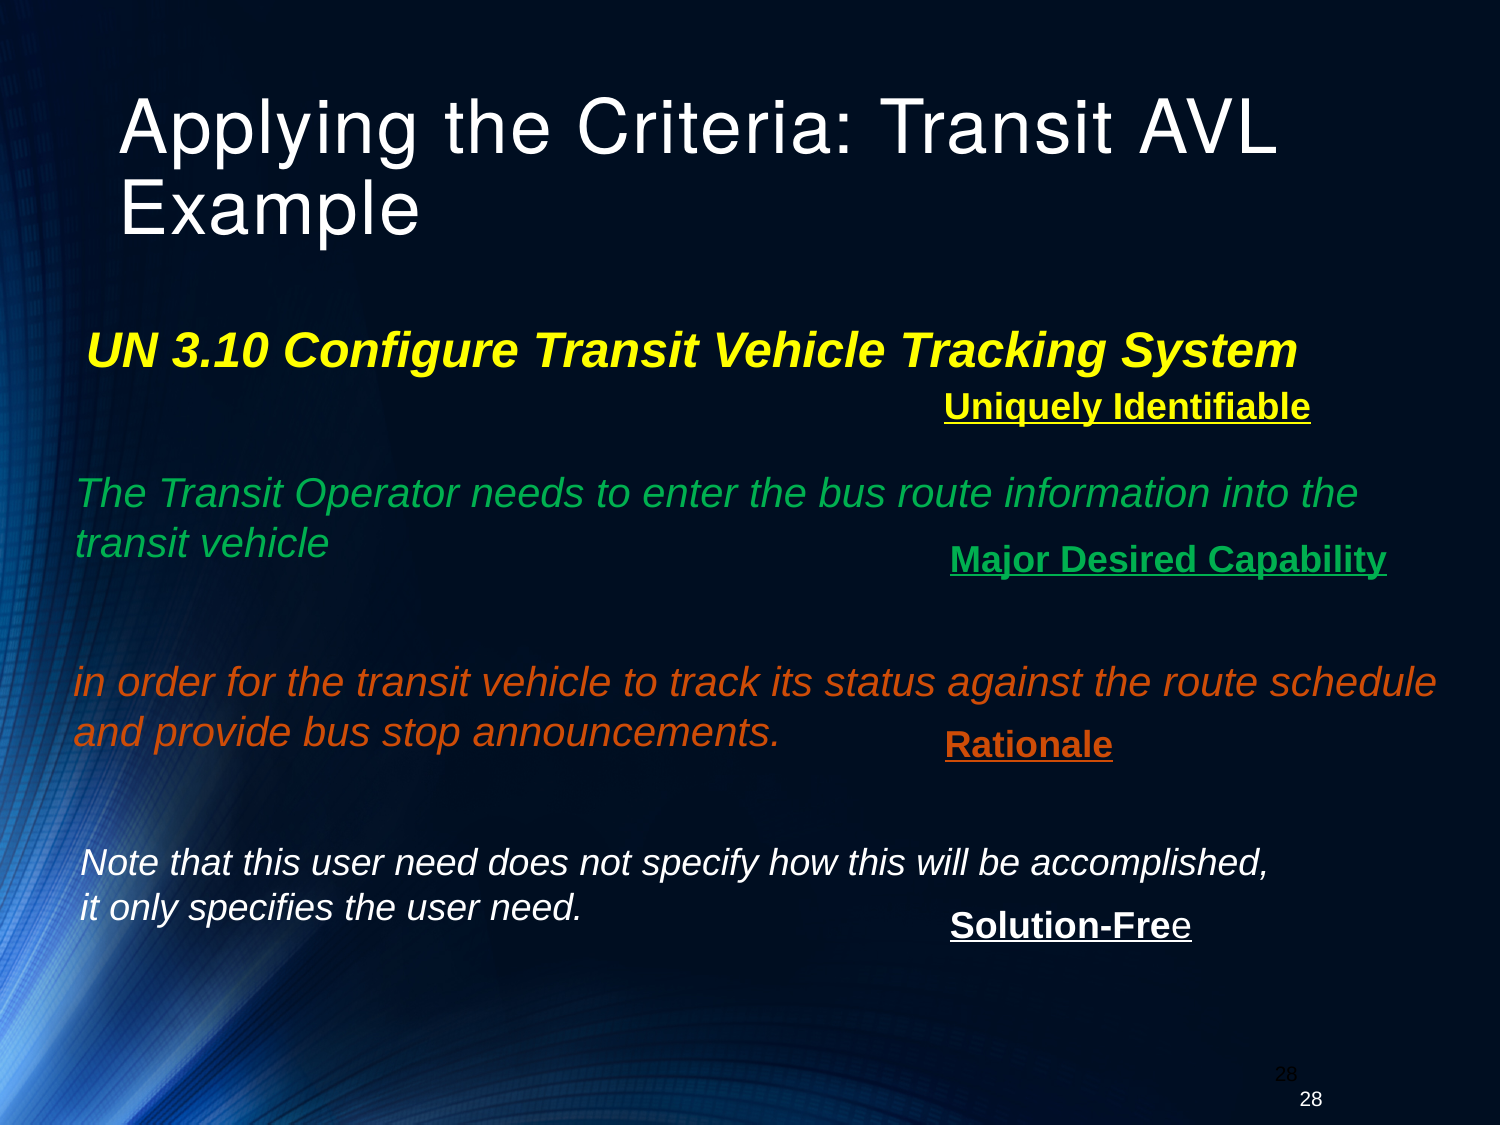

# Applying the Criteria: Transit AVL Example
UN 3.10 Configure Transit Vehicle Tracking System
Uniquely Identifiable
The Transit Operator needs to enter the bus route information into the transit vehicle
Major Desired Capability
in order for the transit vehicle to track its status against the route schedule and provide bus stop announcements.
Rationale
Note that this user need does not specify how this will be accomplished,
it only specifies the user need.
Solution-Free
28
28